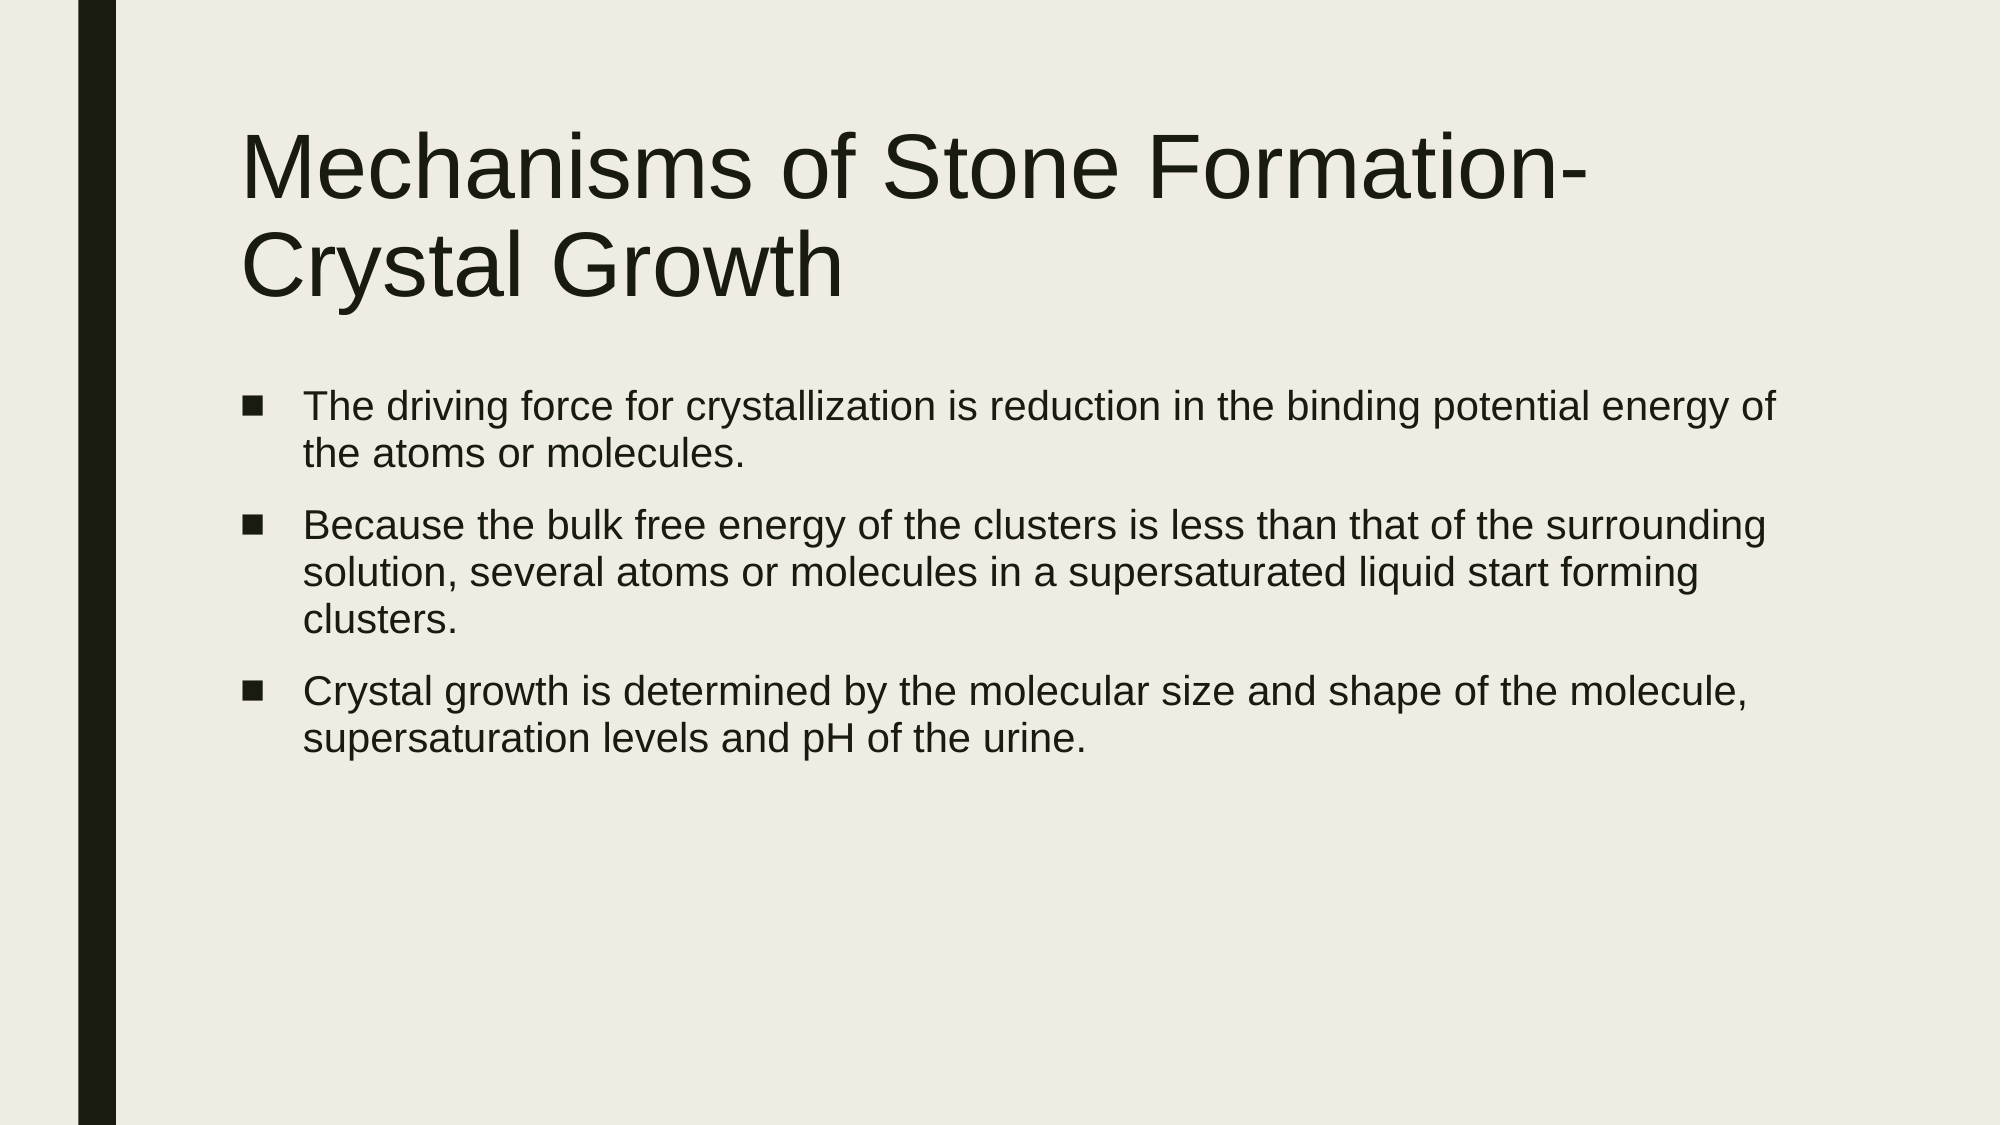

# Mechanisms of Stone Formation- Crystal Growth
The driving force for crystallization is reduction in the binding potential energy of the atoms or molecules.
Because the bulk free energy of the clusters is less than that of the surrounding solution, several atoms or molecules in a supersaturated liquid start forming clusters.
Crystal growth is determined by the molecular size and shape of the molecule, supersaturation levels and pH of the urine.